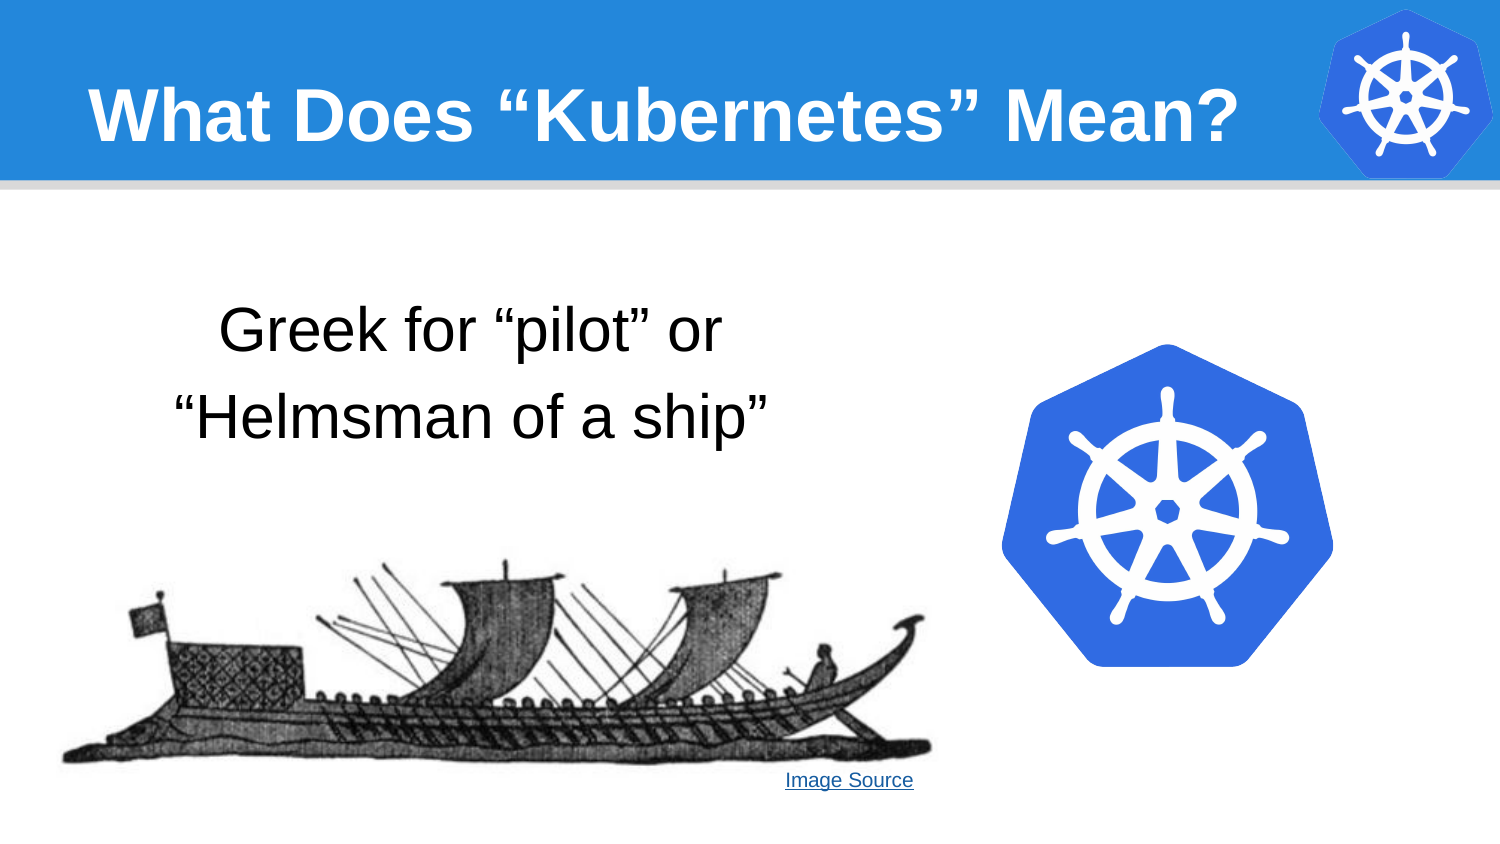

What Does “Kubernetes” Mean?
Greek for “pilot” or  “Helmsman of a ship”

Image Source